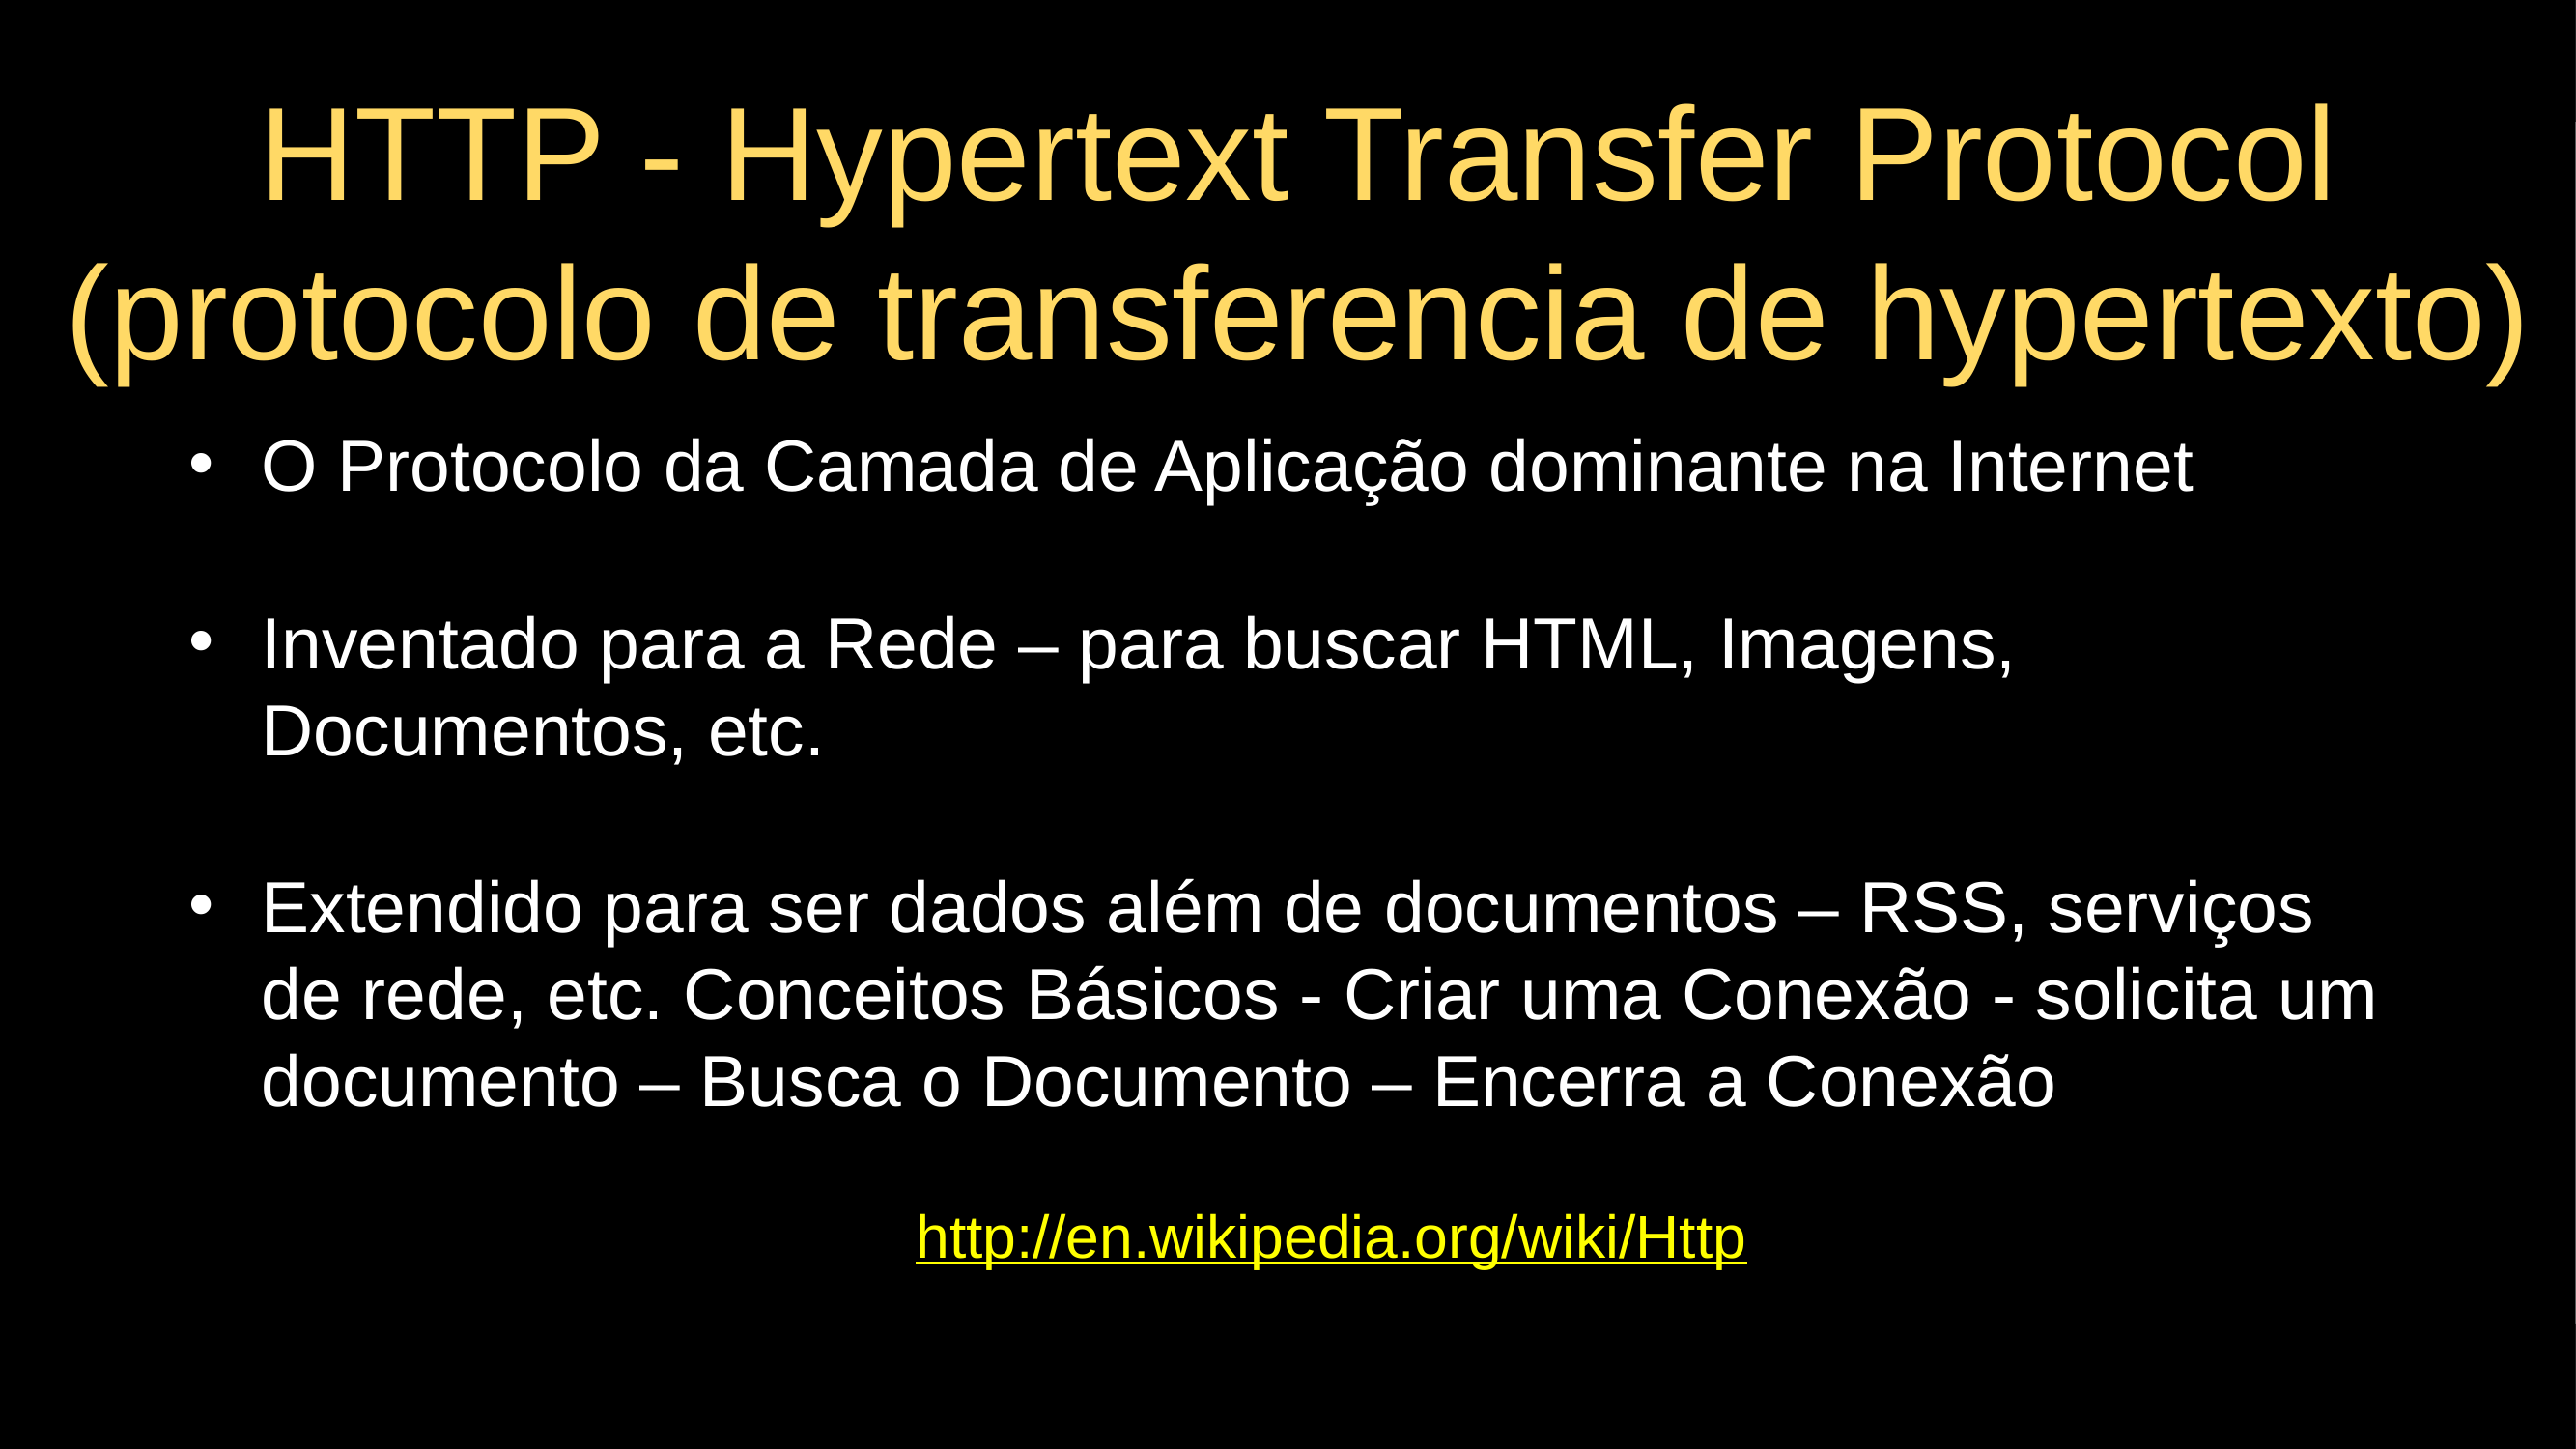

# HTTP - Hypertext Transfer Protocol (protocolo de transferencia de hypertexto)
O Protocolo da Camada de Aplicação dominante na Internet
Inventado para a Rede – para buscar HTML, Imagens, Documentos, etc.
Extendido para ser dados além de documentos – RSS, serviços de rede, etc. Conceitos Básicos - Criar uma Conexão - solicita um documento – Busca o Documento – Encerra a Conexão
http://en.wikipedia.org/wiki/Http